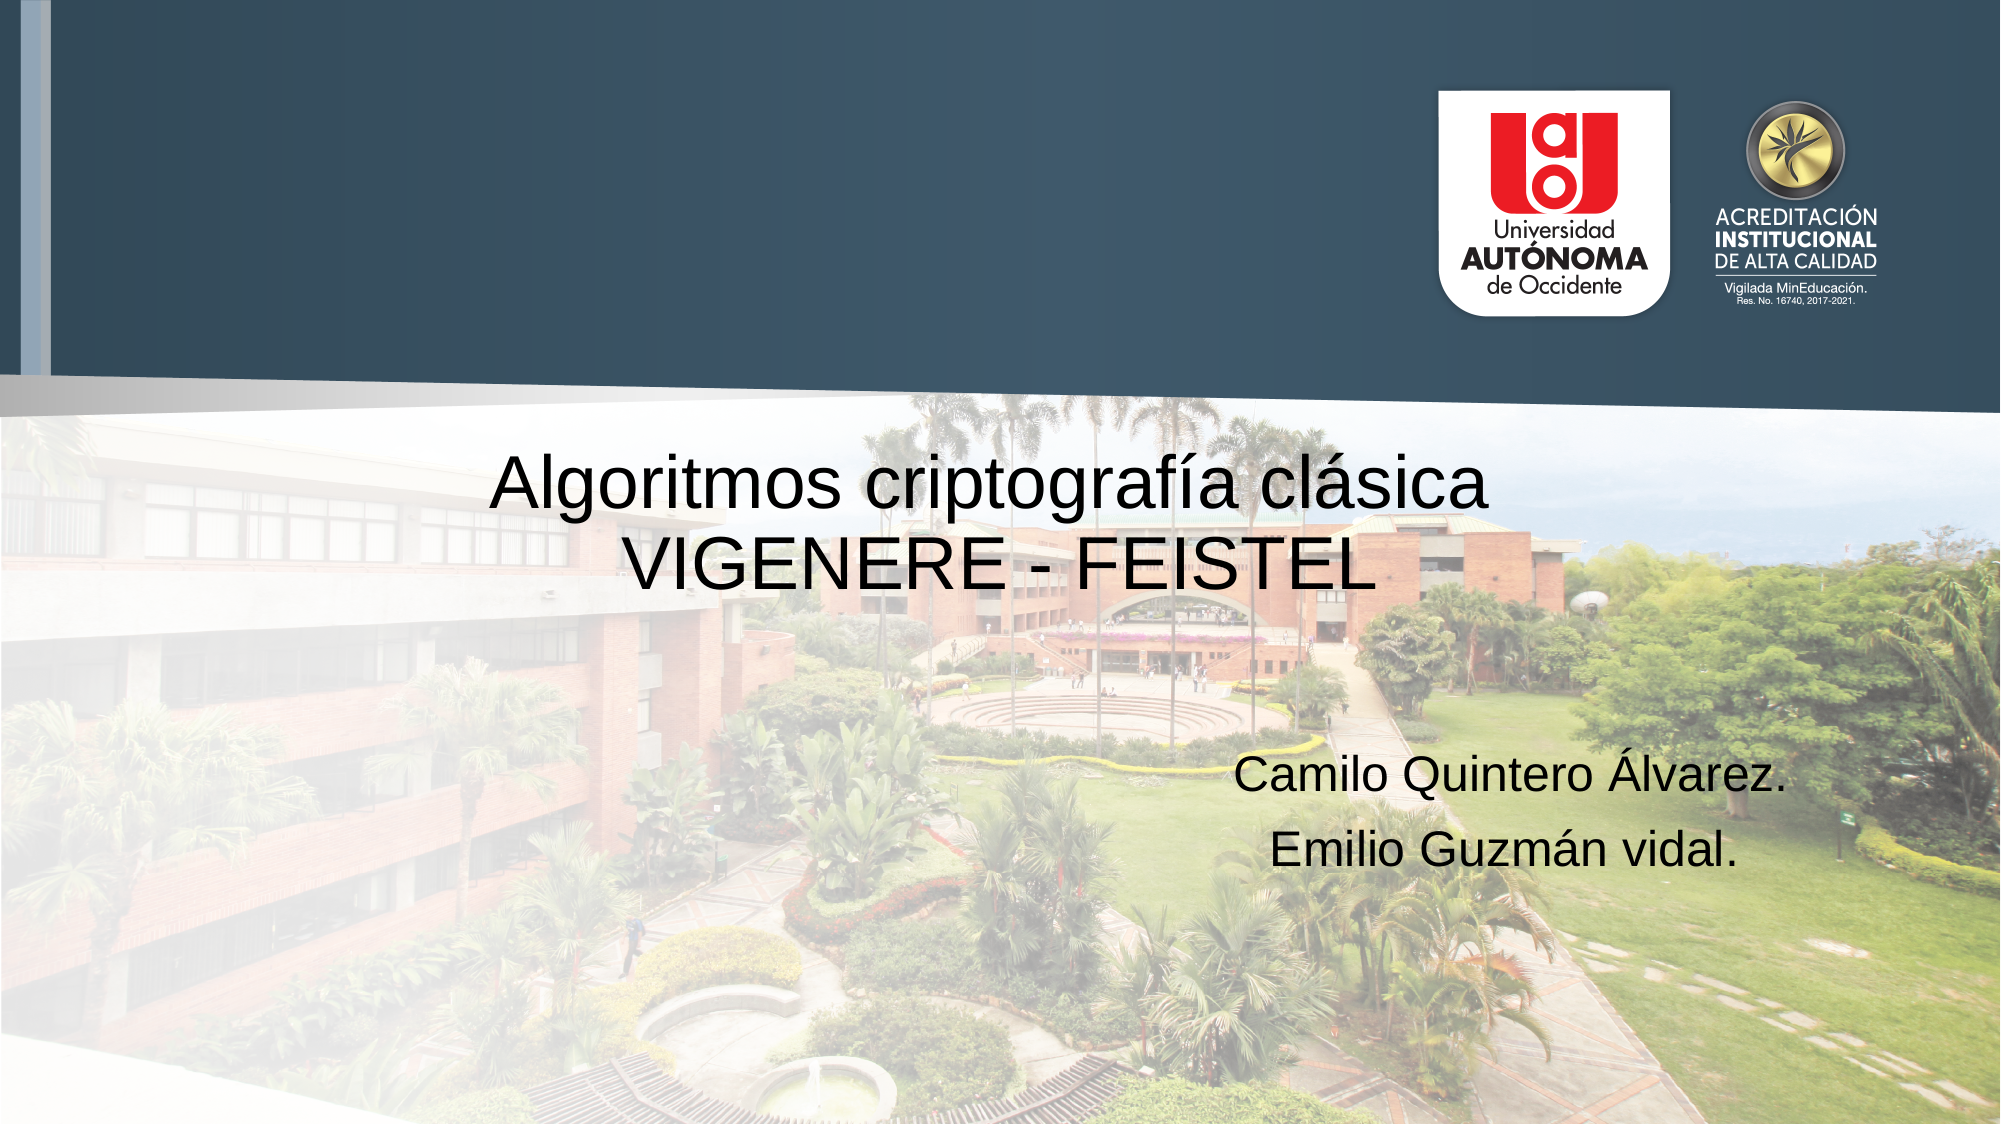

# Algoritmos criptografía clásica VIGENERE - FEISTEL
Camilo Quintero Álvarez.
Emilio Guzmán vidal.